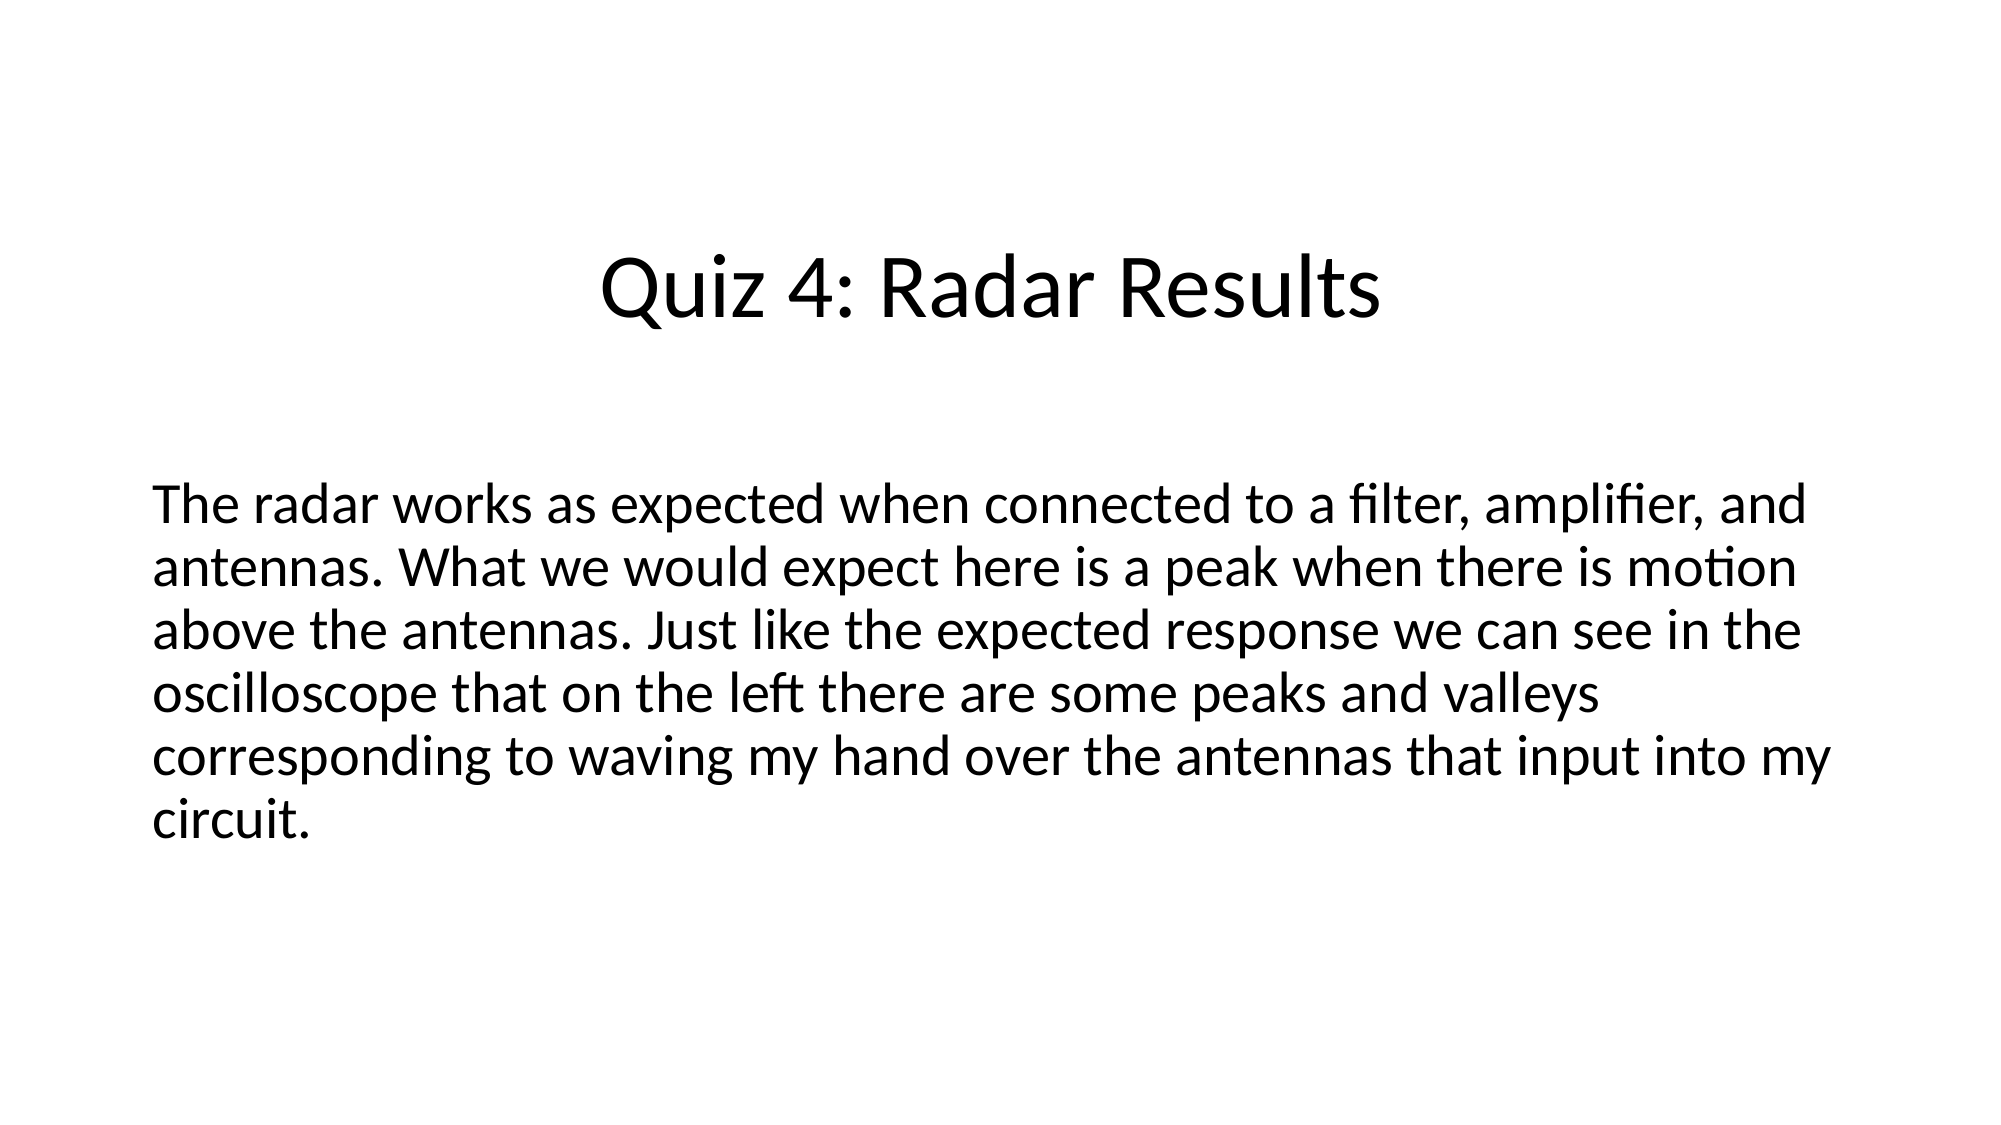

# Quiz 4: Radar Results
The radar works as expected when connected to a filter, amplifier, and antennas. What we would expect here is a peak when there is motion above the antennas. Just like the expected response we can see in the oscilloscope that on the left there are some peaks and valleys corresponding to waving my hand over the antennas that input into my circuit.